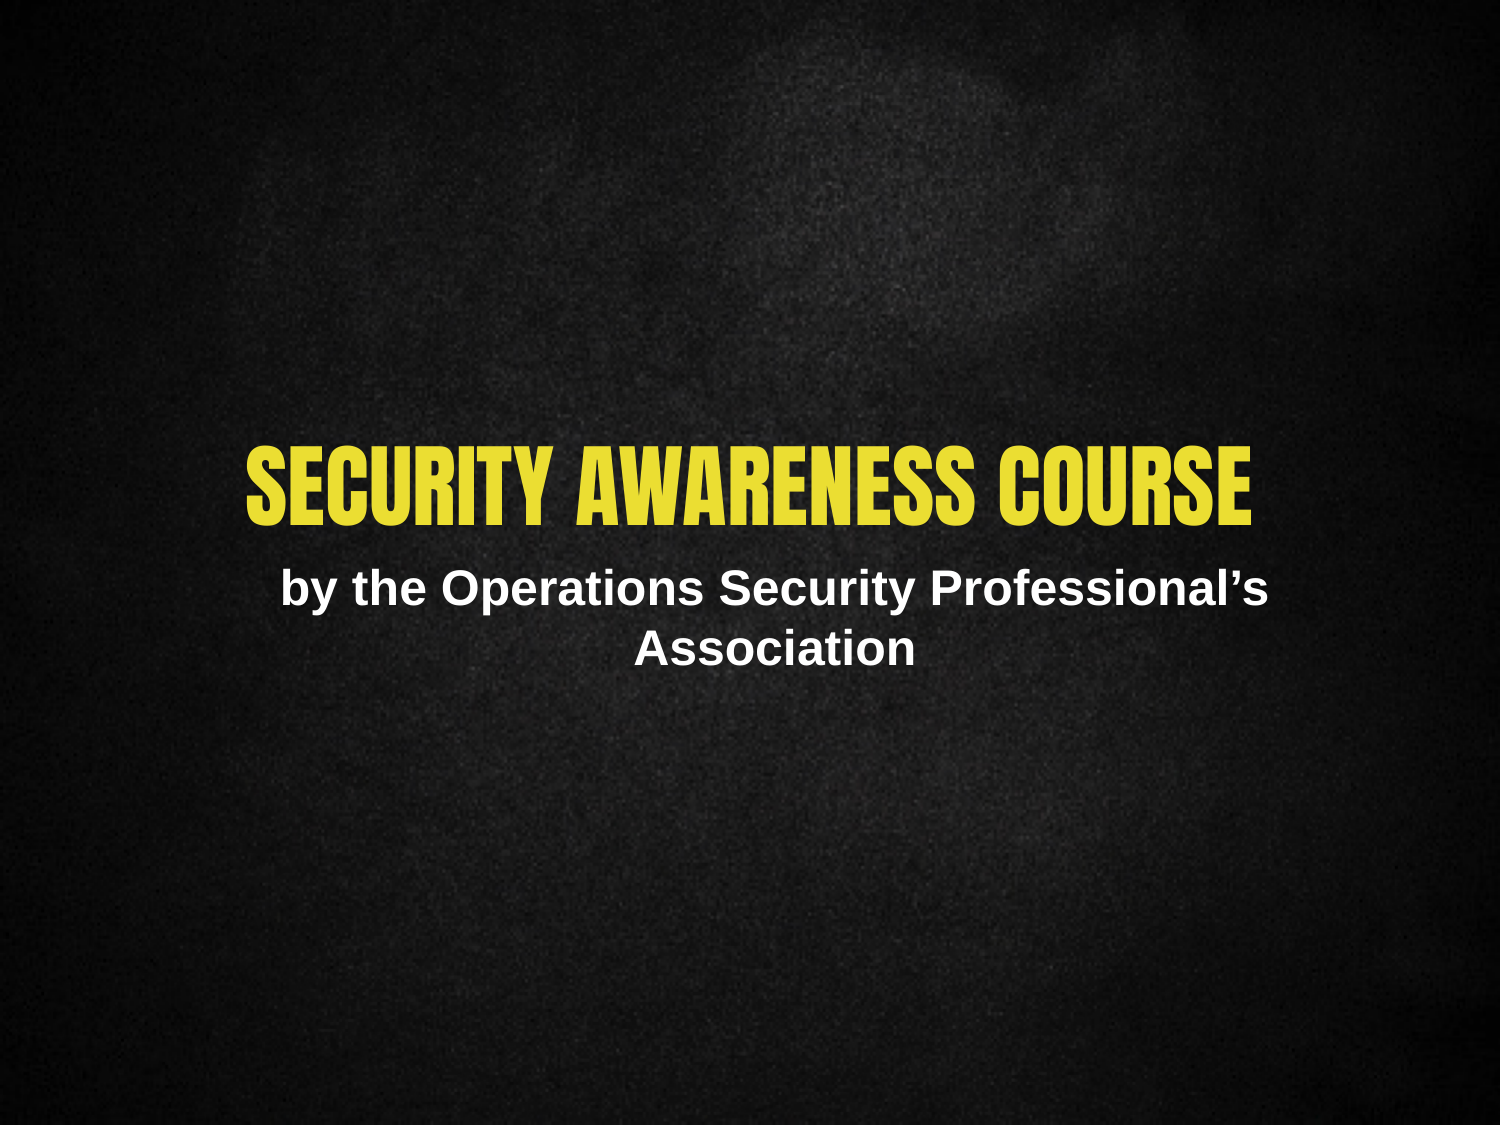

# SECURITY AWARENESS COURSE
by the Operations Security Professional’s Association